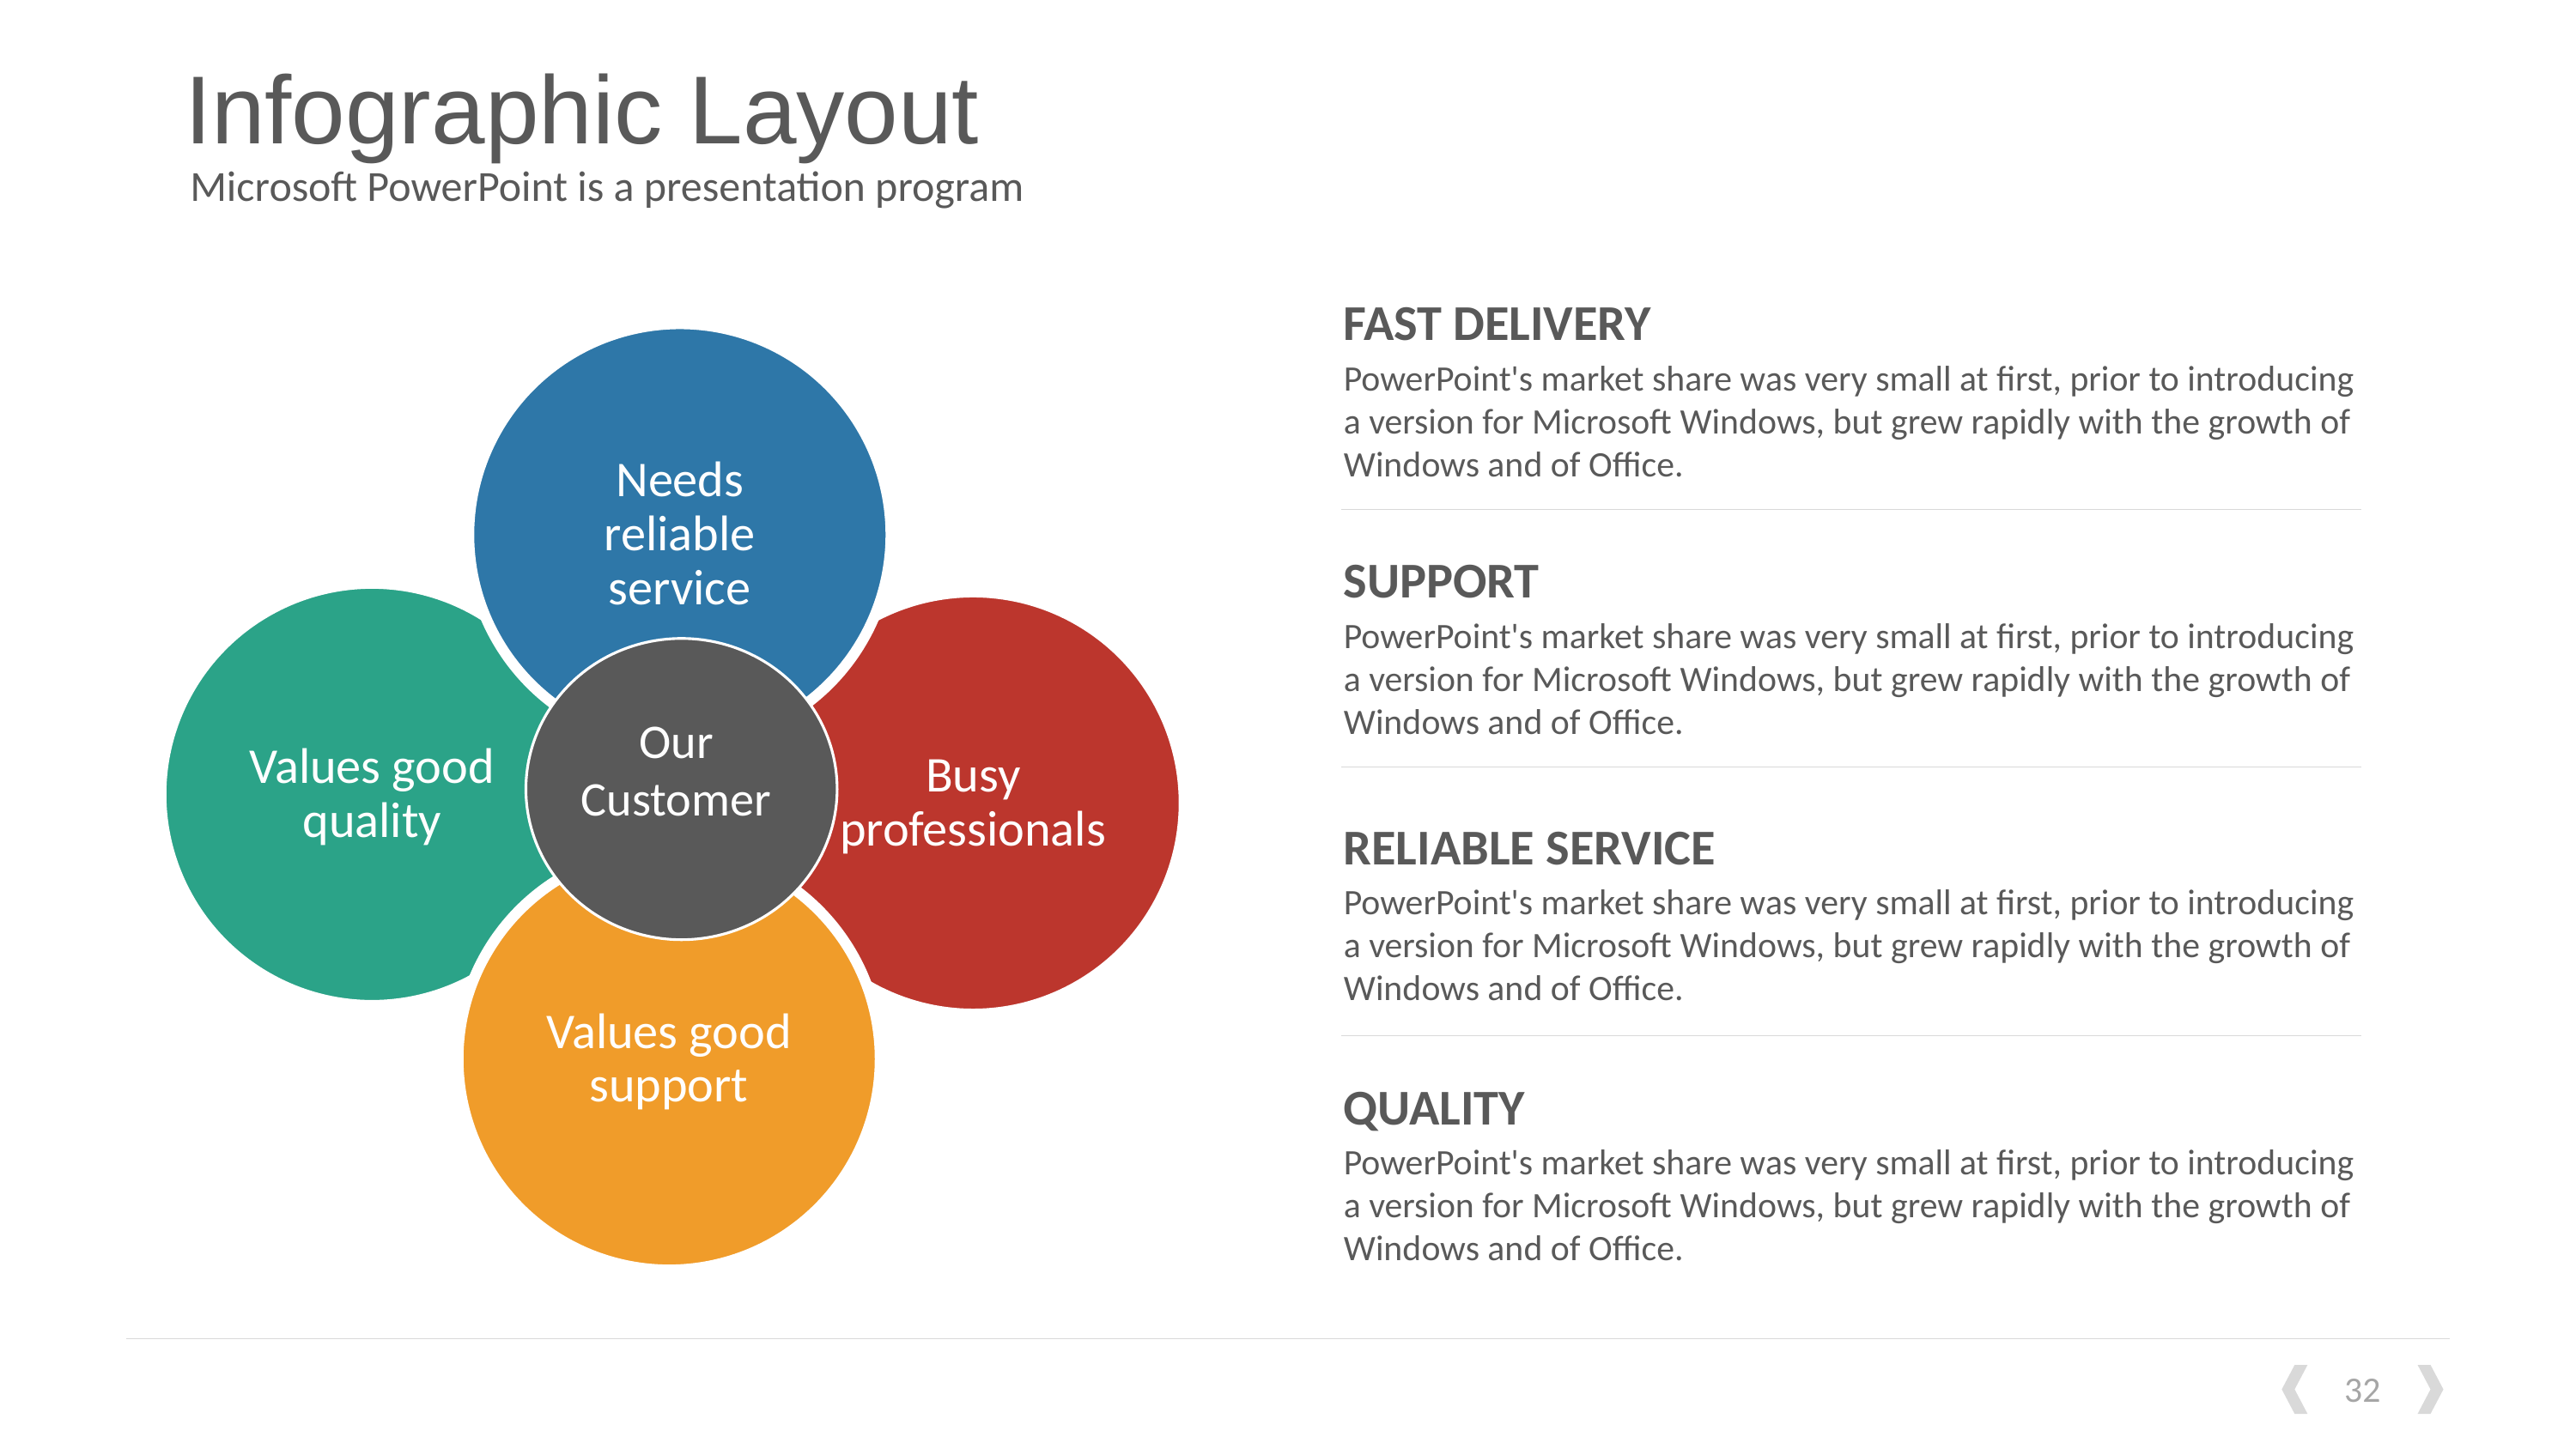

# Infographic Layout
Microsoft PowerPoint is a presentation program
FAST DELIVERY
Busy professionals
Values good quality
Values good support
Needs reliable service
PowerPoint's market share was very small at first, prior to introducing a version for Microsoft Windows, but grew rapidly with the growth of Windows and of Office.
SUPPORT
PowerPoint's market share was very small at first, prior to introducing a version for Microsoft Windows, but grew rapidly with the growth of Windows and of Office.

Our
Customer
RELIABLE SERVICE
PowerPoint's market share was very small at first, prior to introducing a version for Microsoft Windows, but grew rapidly with the growth of Windows and of Office.
QUALITY
PowerPoint's market share was very small at first, prior to introducing a version for Microsoft Windows, but grew rapidly with the growth of Windows and of Office.